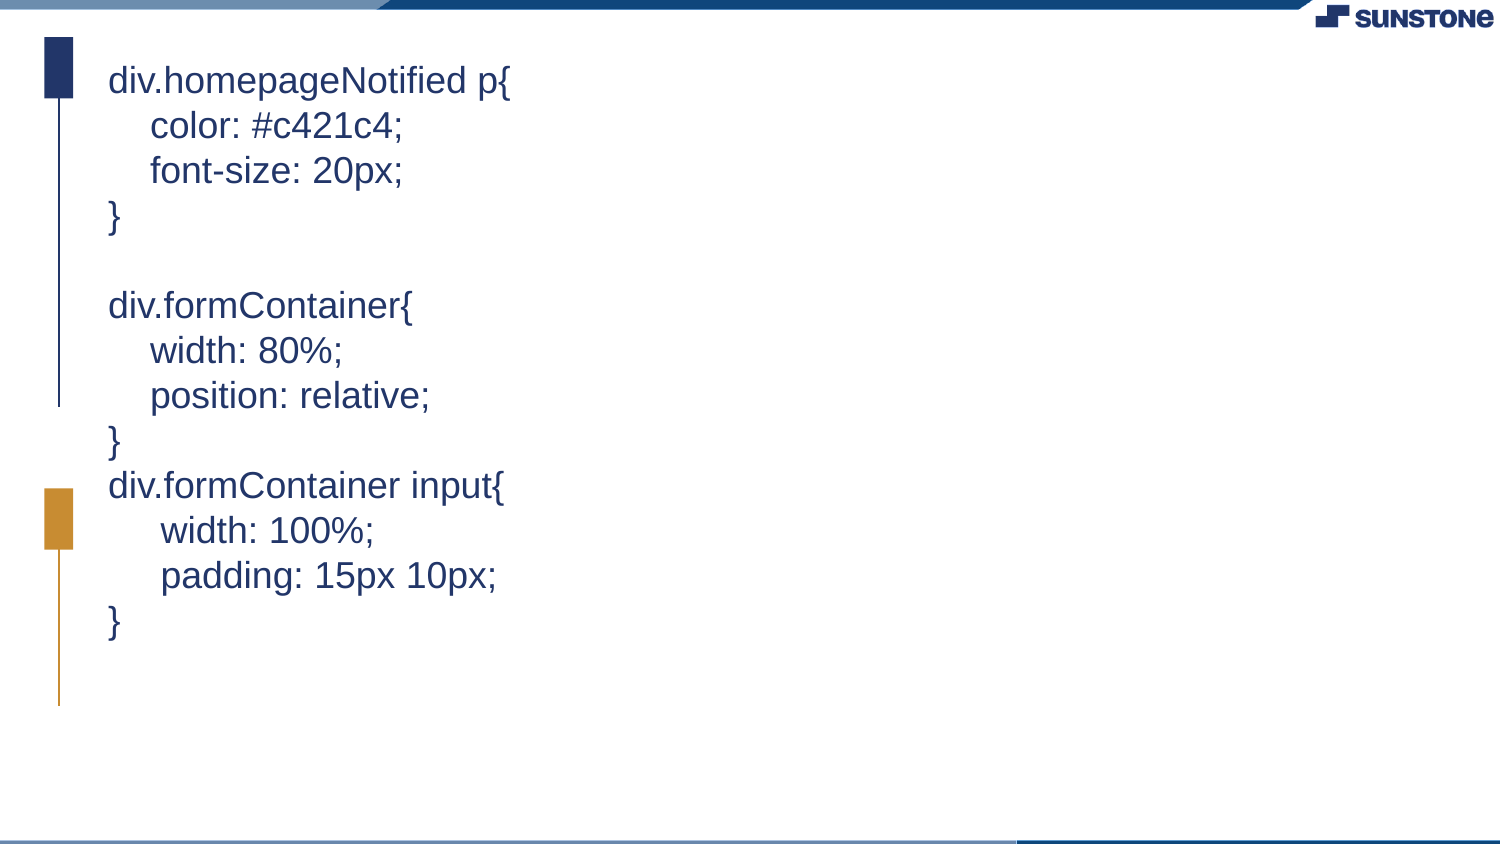

div.homepageNotified p{
    color: #c421c4;
    font-size: 20px;
}

div.formContainer{
    width: 80%;
    position: relative;
}
div.formContainer input{
     width: 100%;
     padding: 15px 10px;
}